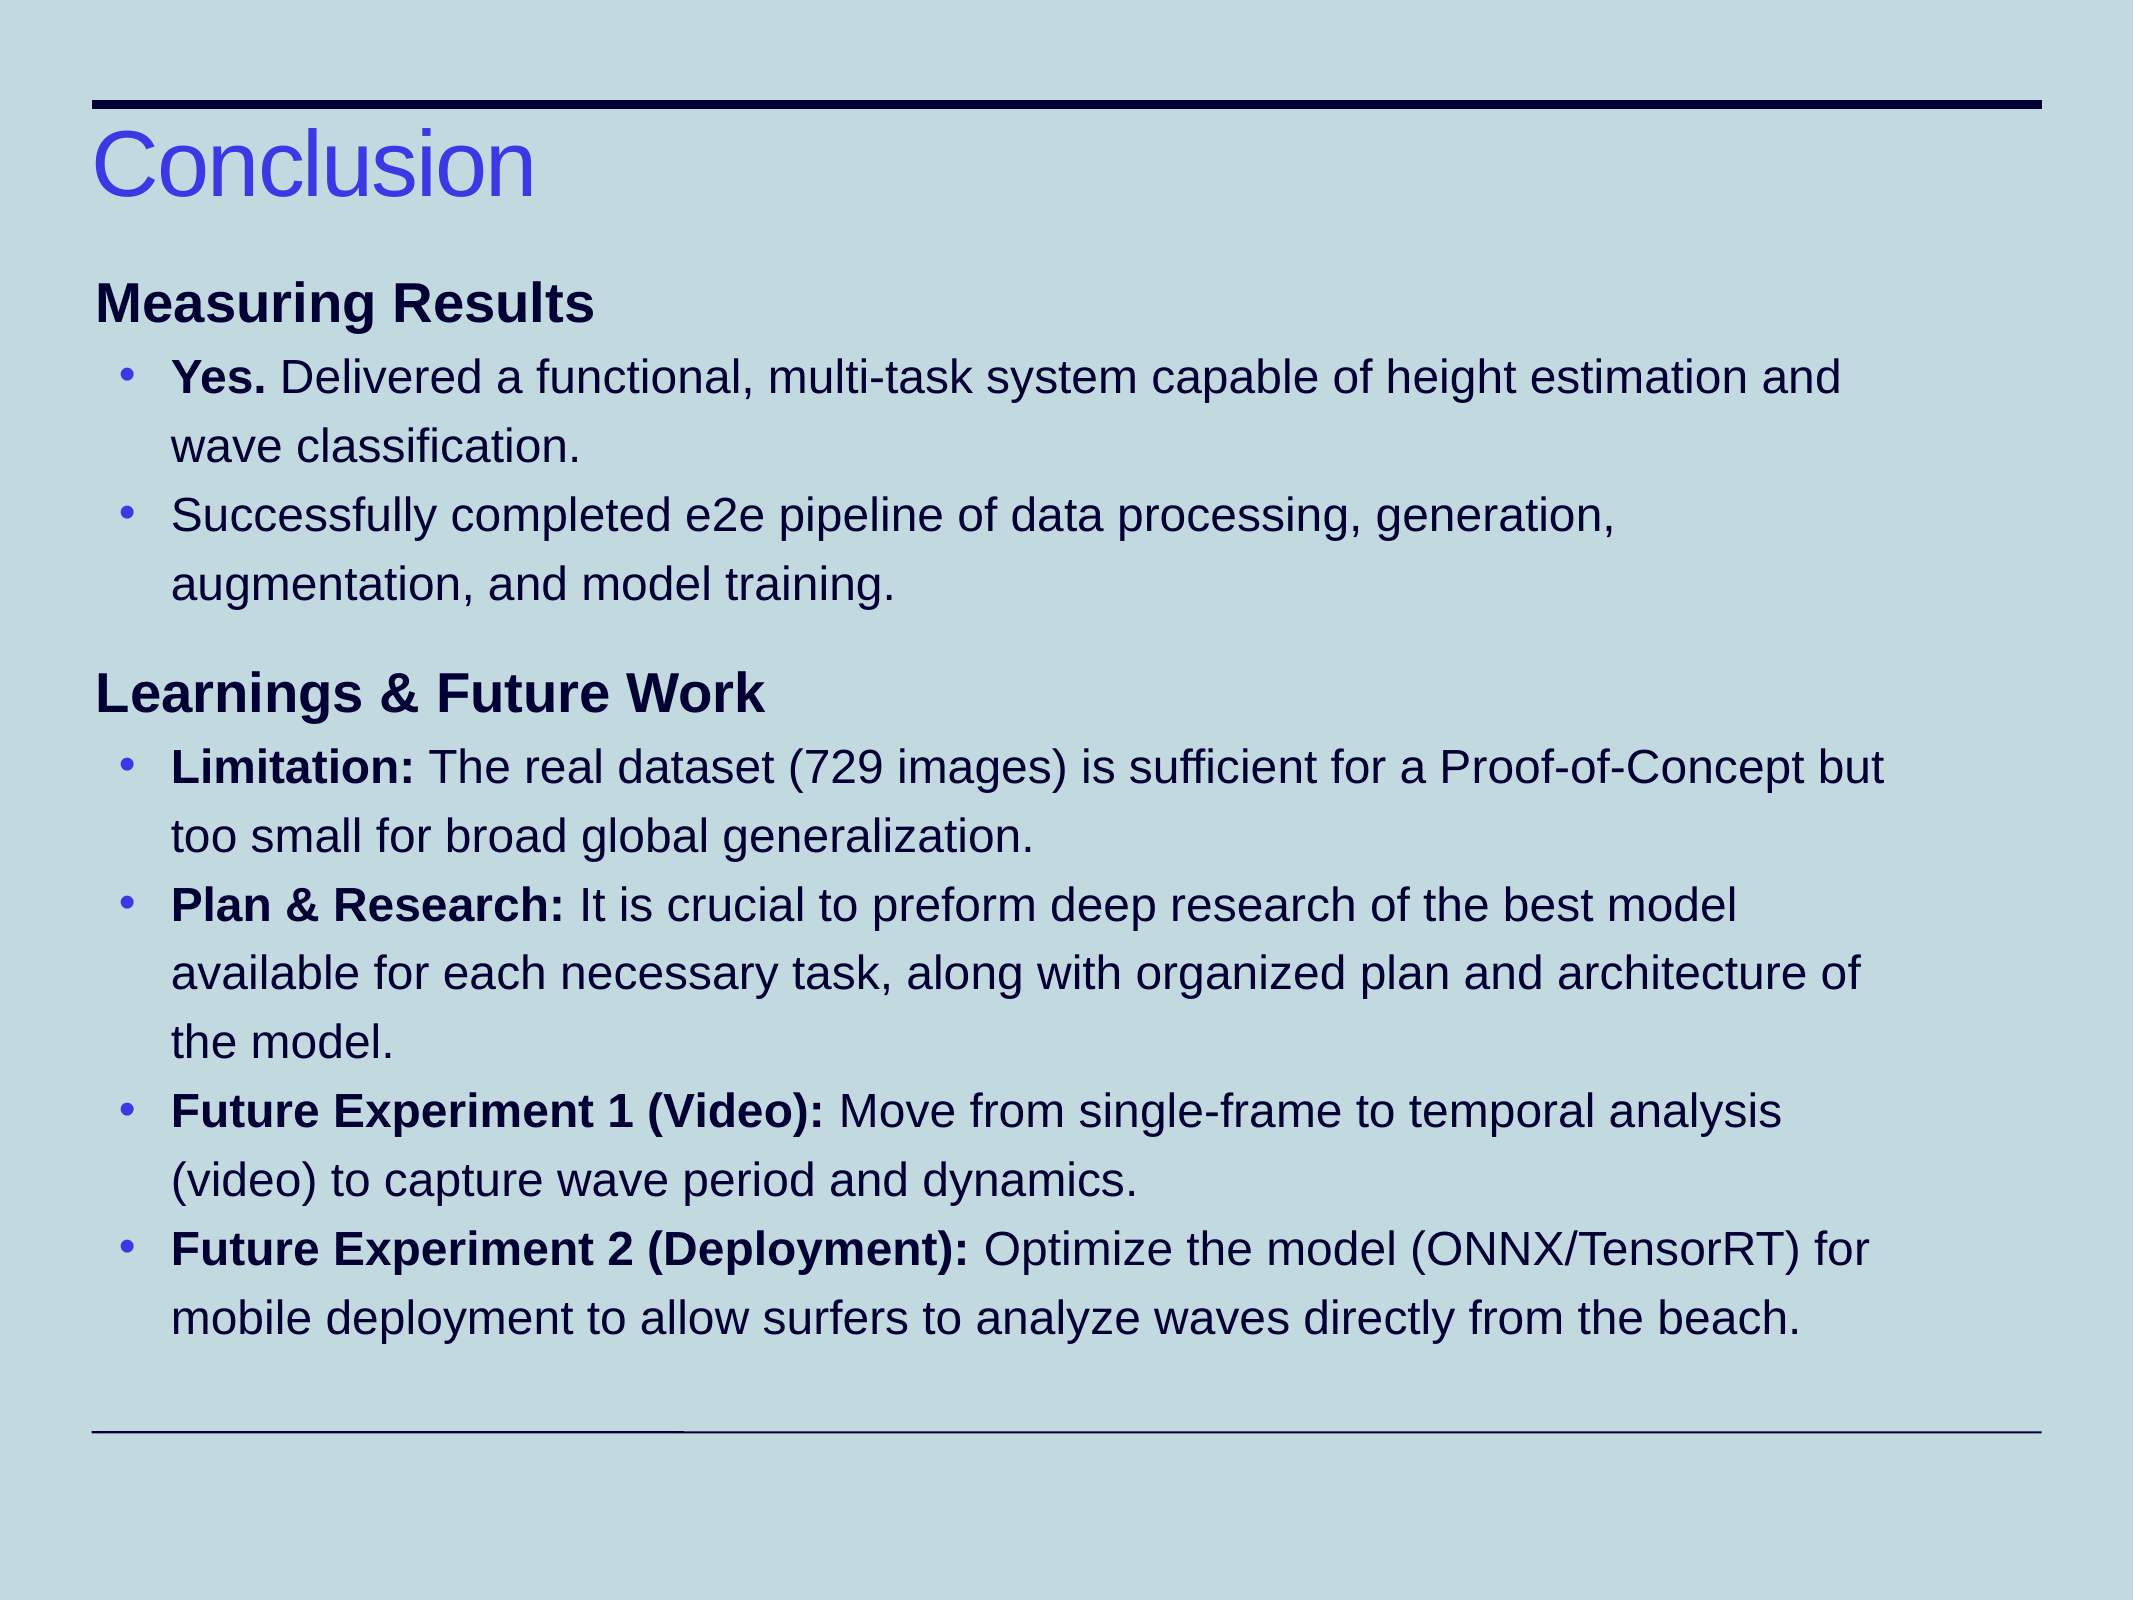

Conclusion

Measuring Results
Yes. Delivered a functional, multi-task system capable of height estimation and wave classification.
Successfully completed e2e pipeline of data processing, generation, augmentation, and model training.
Learnings & Future Work
Limitation: The real dataset (729 images) is sufficient for a Proof-of-Concept but too small for broad global generalization.
Plan & Research: It is crucial to preform deep research of the best model available for each necessary task, along with organized plan and architecture of the model.
Future Experiment 1 (Video): Move from single-frame to temporal analysis (video) to capture wave period and dynamics.
Future Experiment 2 (Deployment): Optimize the model (ONNX/TensorRT) for mobile deployment to allow surfers to analyze waves directly from the beach.